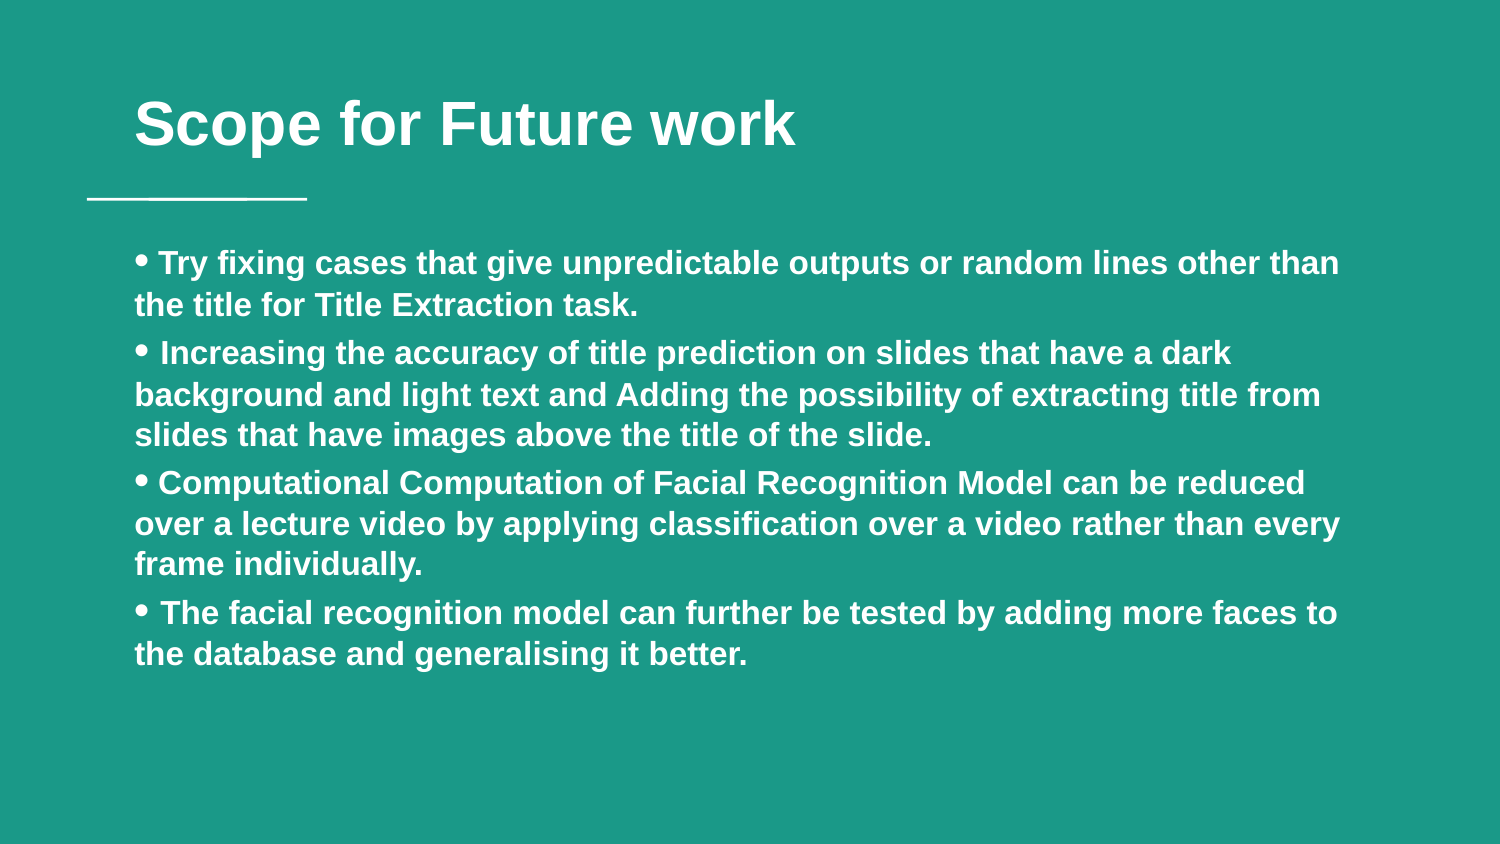

# Scope for Future work • Try fixing cases that give unpredictable outputs or random lines other than the title for Title Extraction task. • Increasing the accuracy of title prediction on slides that have a dark background and light text and Adding the possibility of extracting title from slides that have images above the title of the slide. • Computational Computation of Facial Recognition Model can be reduced over a lecture video by applying classification over a video rather than every frame individually. • The facial recognition model can further be tested by adding more faces to the database and generalising it better.